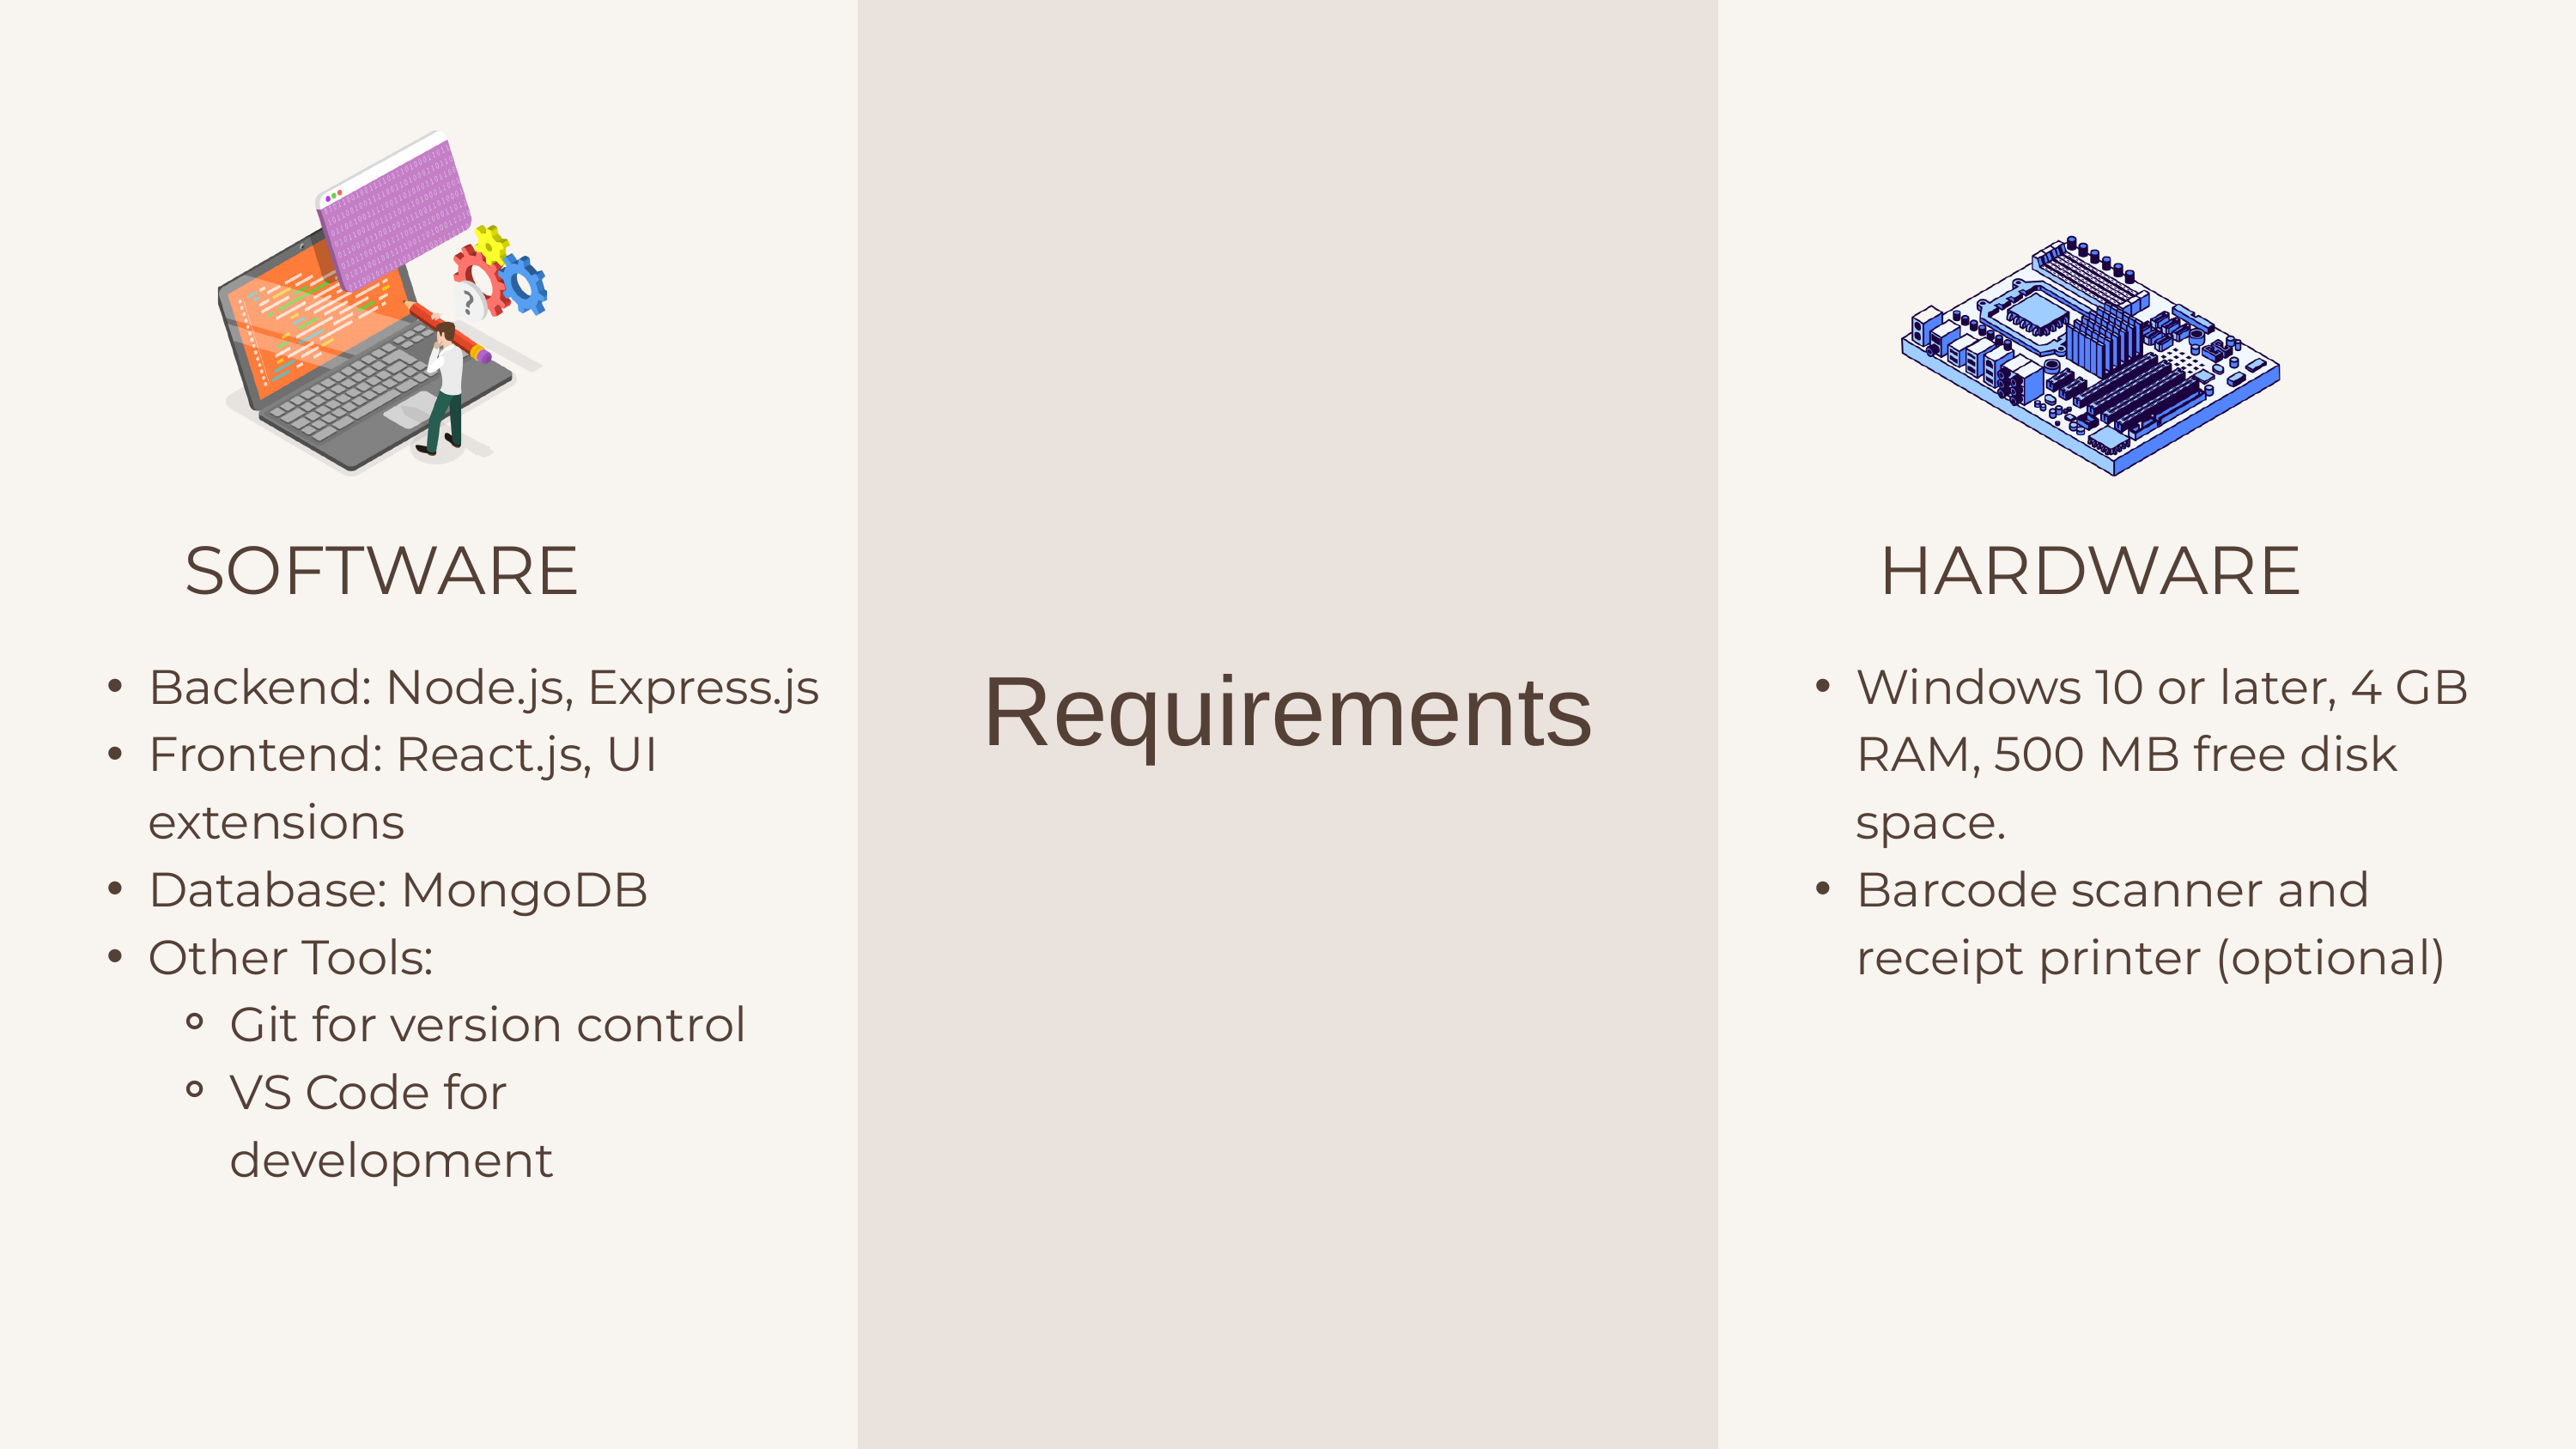

SOFTWARE
HARDWARE
Requirements
Backend: Node.js, Express.js
Frontend: React.js, UI extensions
Database: MongoDB
Other Tools:
Git for version control
VS Code for development

Windows 10 or later, 4 GB RAM, 500 MB free disk space.
Barcode scanner and receipt printer (optional)